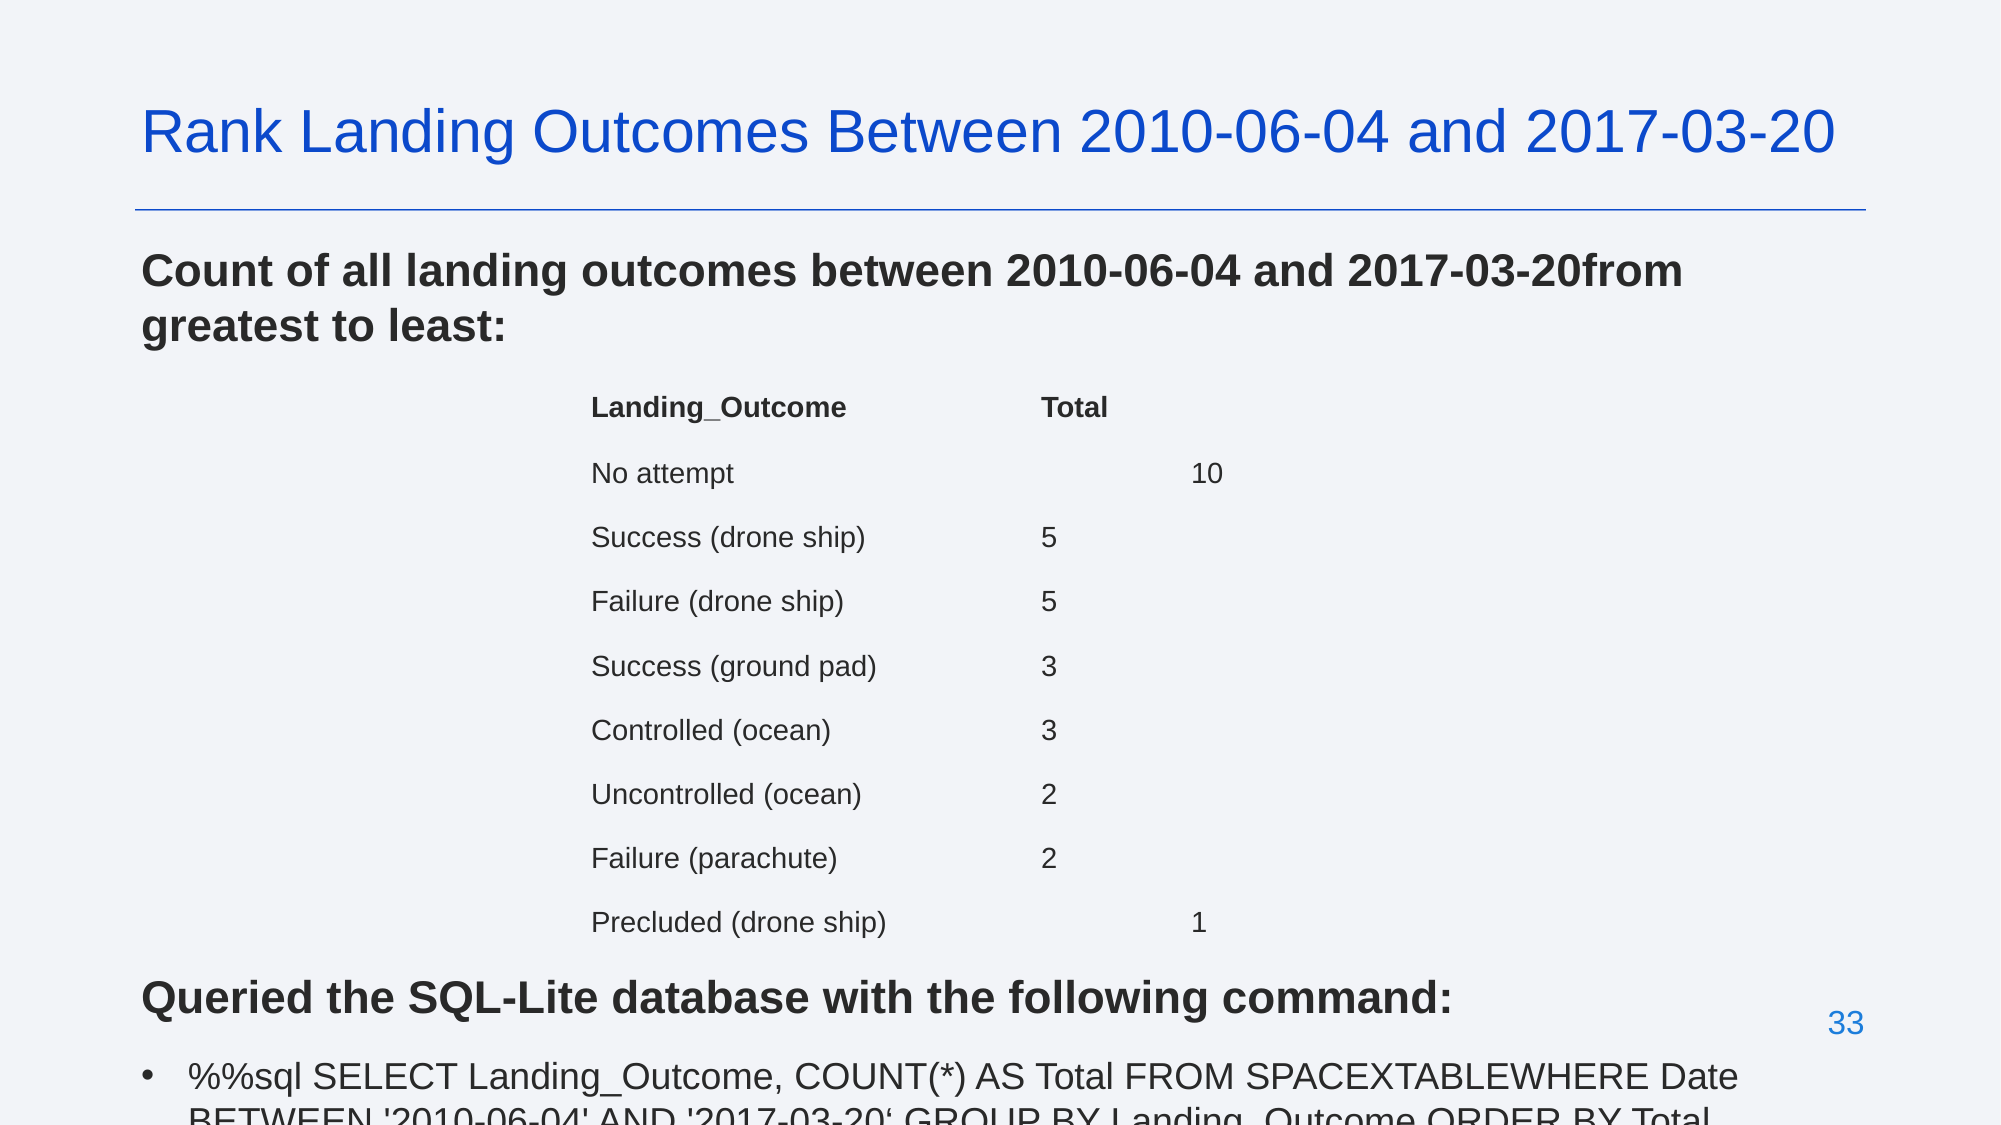

Rank Landing Outcomes Between 2010-06-04 and 2017-03-20
Count of all landing outcomes between 2010-06-04 and 2017-03-20from greatest to least:
			Landing_Outcome 		Total
			No attempt 			10
			Success (drone ship) 		5
			Failure (drone ship) 		5
			Success (ground pad) 		3
			Controlled (ocean) 		3
			Uncontrolled (ocean) 		2
			Failure (parachute) 		2
			Precluded (drone ship) 		1
Queried the SQL-Lite database with the following command:
%%sql SELECT Landing_Outcome, COUNT(*) AS Total FROM SPACEXTABLEWHERE Date BETWEEN '2010-06-04' AND '2017-03-20‘ GROUP BY Landing_Outcome ORDER BY Total DESC
33